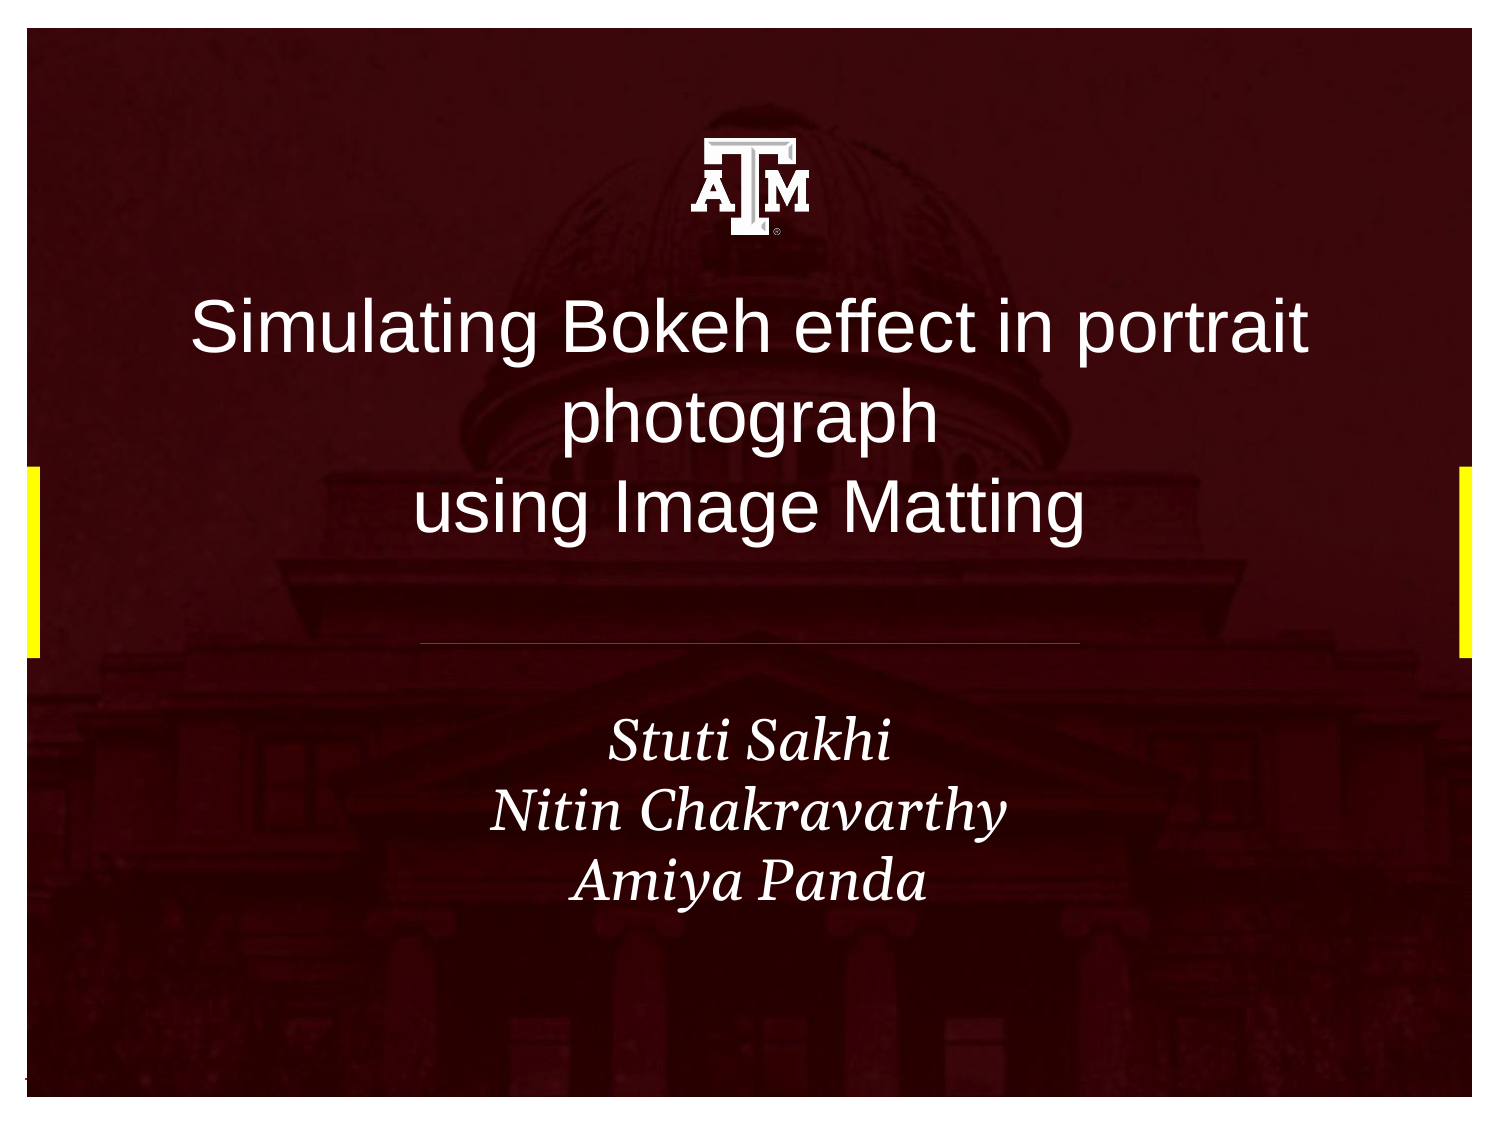

# Simulating Bokeh effect in portrait photograph
using Image Matting

Stuti Sakhi
Nitin Chakravarthy
Amiya Panda